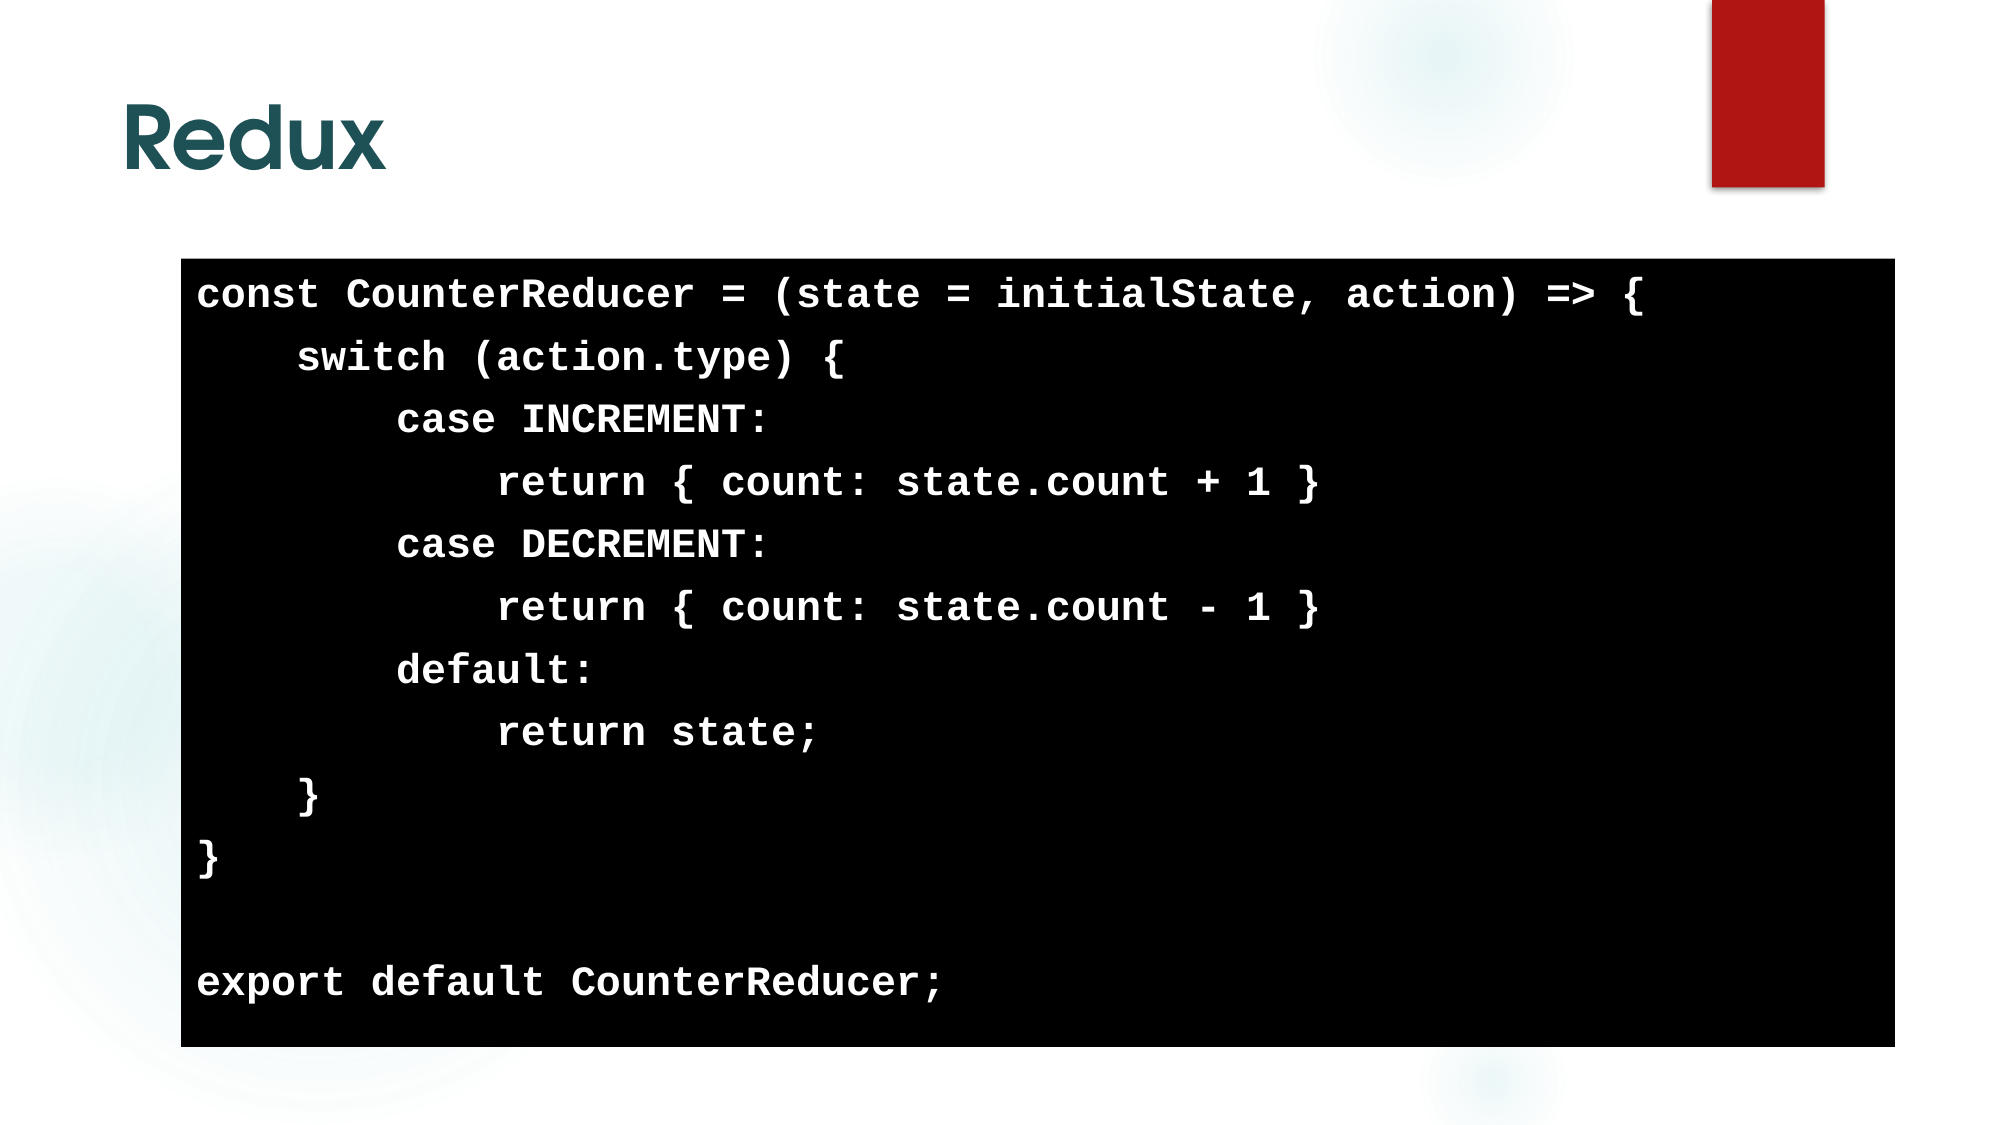

# Redux
const CounterReducer = (state = initialState, action) => {
    switch (action.type) {
        case INCREMENT:
            return { count: state.count + 1 }
        case DECREMENT:
            return { count: state.count - 1 }
        default:
            return state;
    }
}

export default CounterReducer;